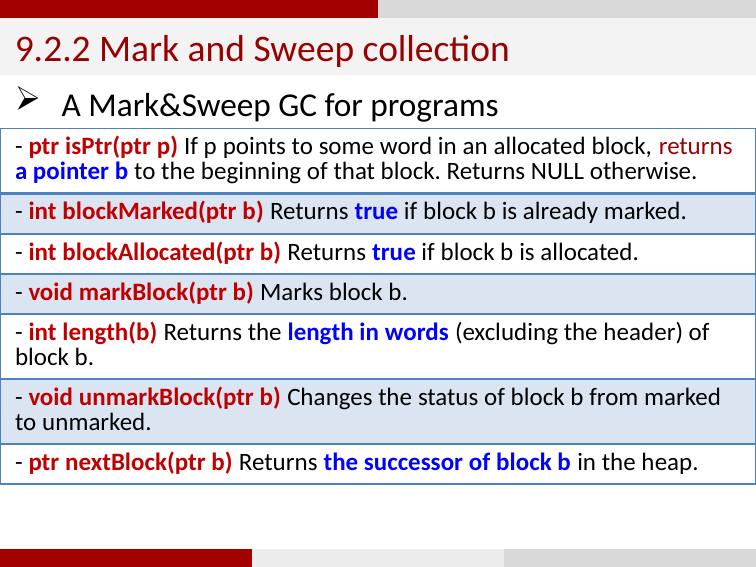

9.2.2 Mark and Sweep collection
A Mark&Sweep GC for programs

| - ptr isPtr(ptr p) If p points to some word in an allocated block, returns a pointer b to the beginning of that block. Returns NULL otherwise. |
| --- |
| - int blockMarked(ptr b) Returns true if block b is already marked. |
| - int blockAllocated(ptr b) Returns true if block b is allocated. |
| - void markBlock(ptr b) Marks block b. |
| - int length(b) Returns the length in words (excluding the header) of block b. |
| - void unmarkBlock(ptr b) Changes the status of block b from marked to unmarked. |
| - ptr nextBlock(ptr b) Returns the successor of block b in the heap. |

57